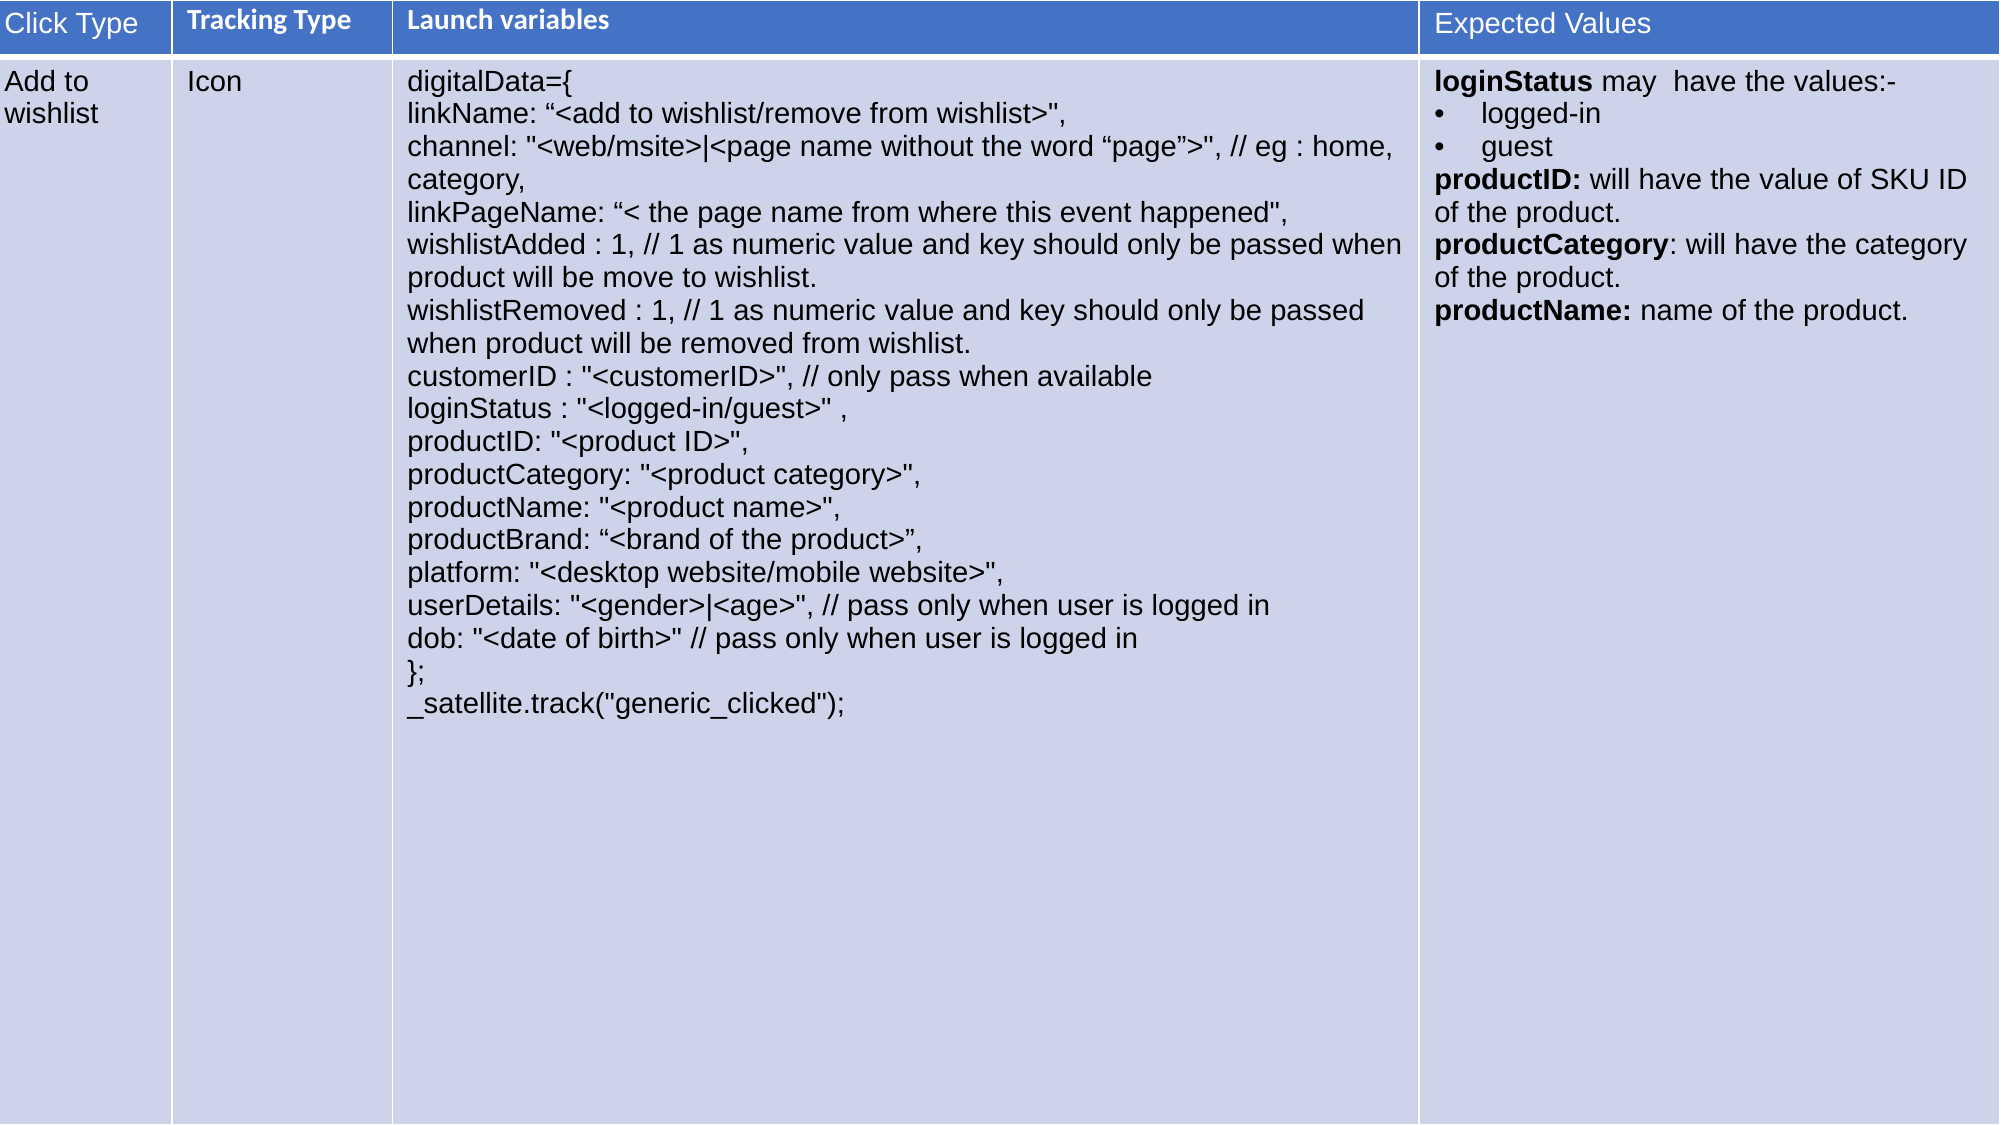

| Click Type | Tracking Type | Launch variables | Expected Values |
| --- | --- | --- | --- |
| Add to wishlist | Icon | digitalData={ linkName: “<add to wishlist/remove from wishlist>", channel: "<web/msite>|<page name without the word “page”>", // eg : home, category, linkPageName: “< the page name from where this event happened", wishlistAdded : 1, // 1 as numeric value and key should only be passed when product will be move to wishlist. wishlistRemoved : 1, // 1 as numeric value and key should only be passed when product will be removed from wishlist. customerID : "<customerID>", // only pass when available loginStatus : "<logged-in/guest>" , productID: "<product ID>", productCategory: "<product category>", productName: "<product name>", productBrand: “<brand of the product>”, platform: "<desktop website/mobile website>", userDetails: "<gender>|<age>", // pass only when user is logged in dob: "<date of birth>" // pass only when user is logged in }; \_satellite.track("generic\_clicked"); | loginStatus may have the values:- logged-in guest productID: will have the value of SKU ID of the product. productCategory: will have the category of the product. productName: name of the product. |